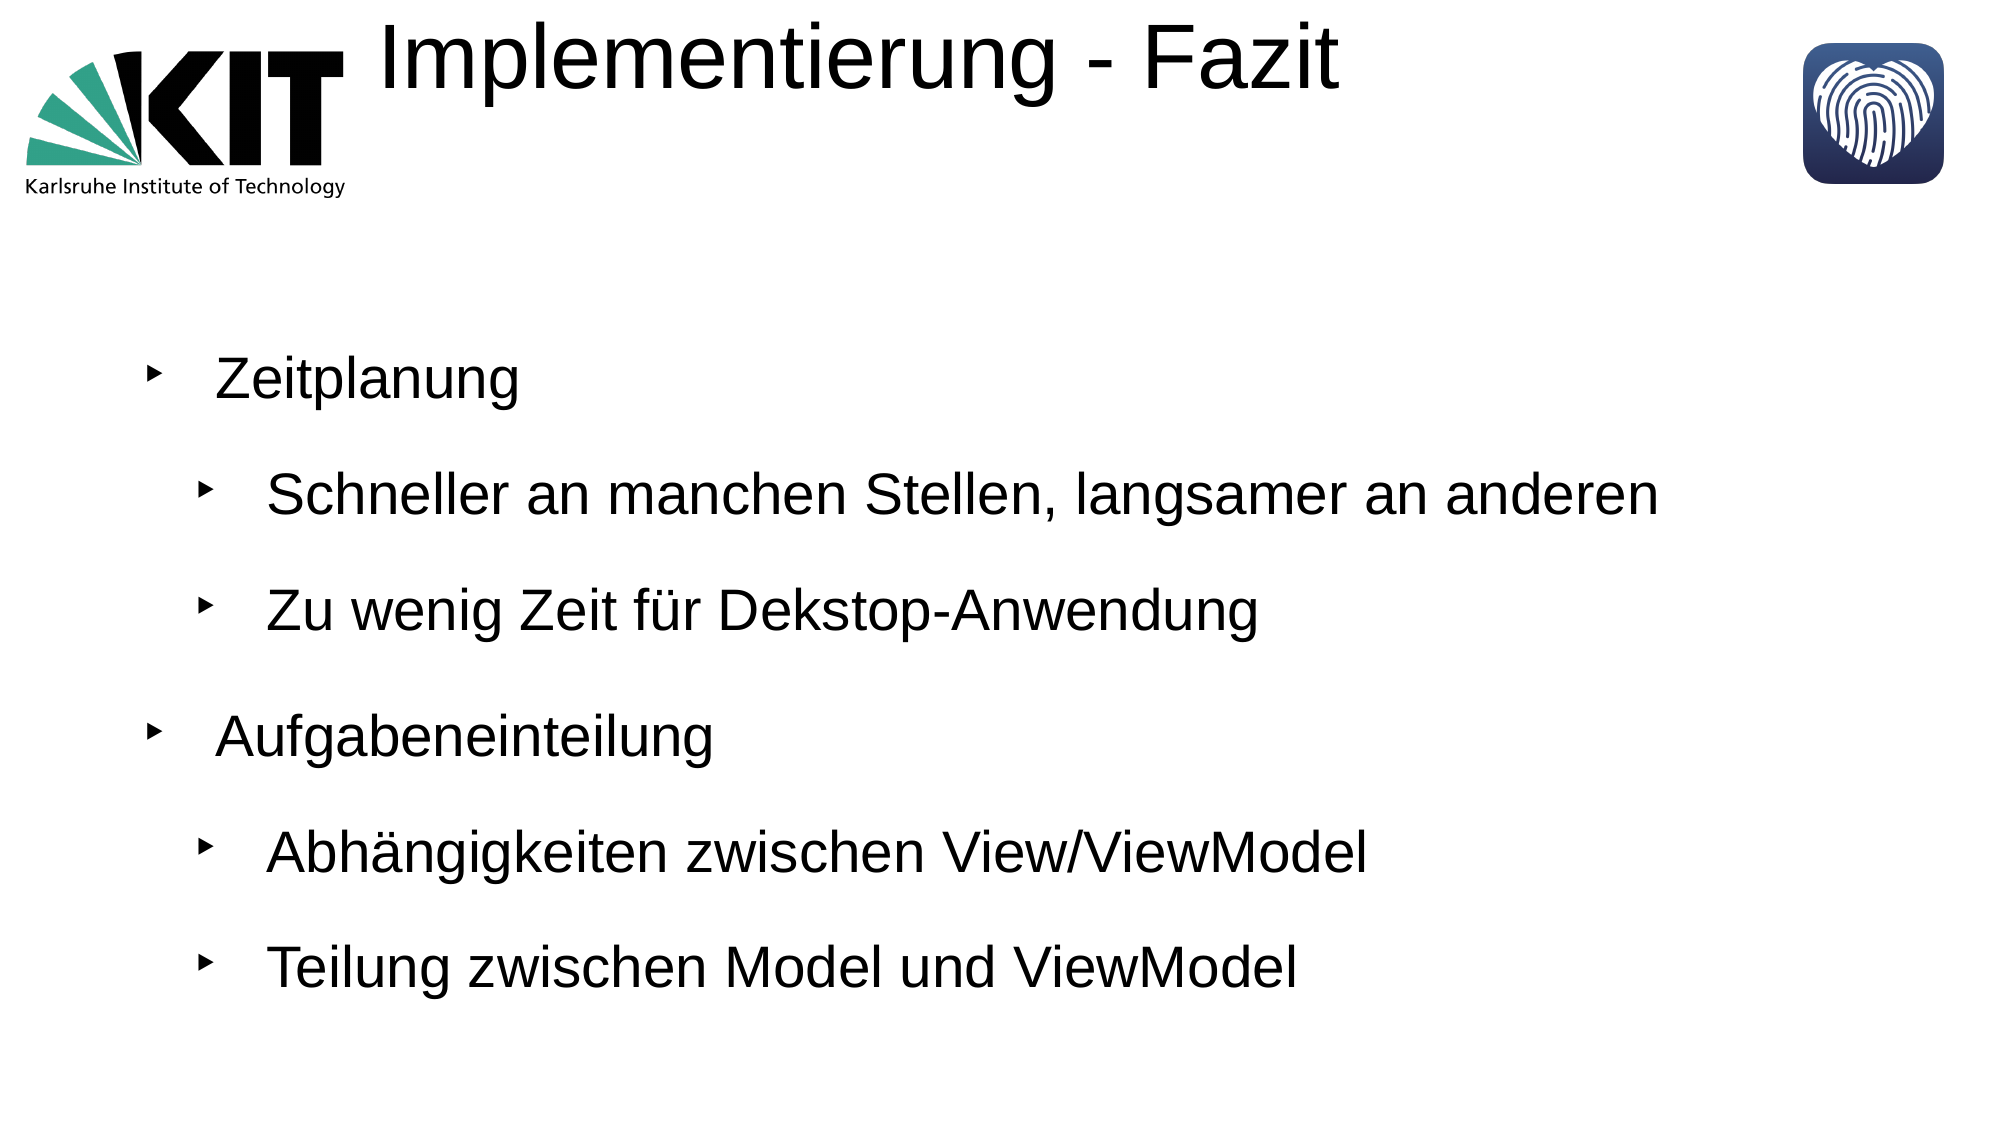

# Implementierung - Fazit
Zeitplanung
Schneller an manchen Stellen, langsamer an anderen
Zu wenig Zeit für Dekstop-Anwendung
Aufgabeneinteilung
Abhängigkeiten zwischen View/ViewModel
Teilung zwischen Model und ViewModel